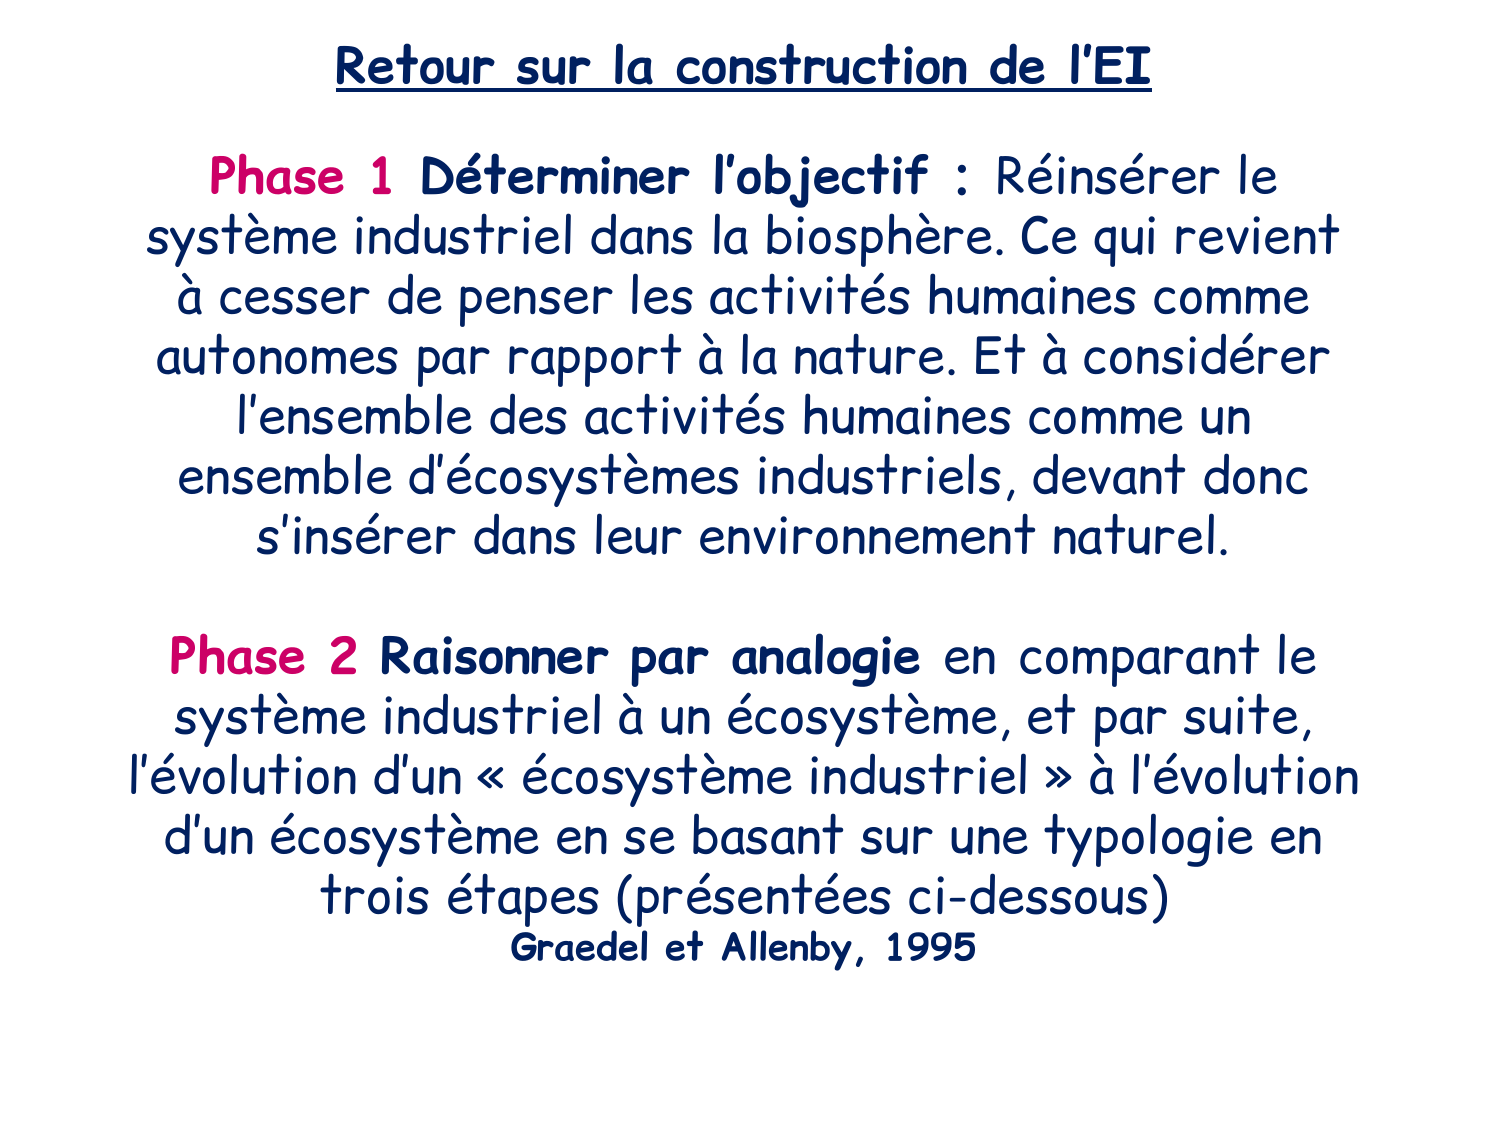

# Retour sur la construction de l’EI Phase 1 Déterminer l’objectif : Réinsérer le système industriel dans la biosphère. Ce qui revient à cesser de penser les activités humaines comme autonomes par rapport à la nature. Et à considérer l’ensemble des activités humaines comme un ensemble d’écosystèmes industriels, devant donc s’insérer dans leur environnement naturel. Phase 2 Raisonner par analogie en comparant le système industriel à un écosystème, et par suite, l’évolution d’un « écosystème industriel » à l’évolution d’un écosystème en se basant sur une typologie en trois étapes (présentées ci-dessous) Graedel et Allenby, 1995